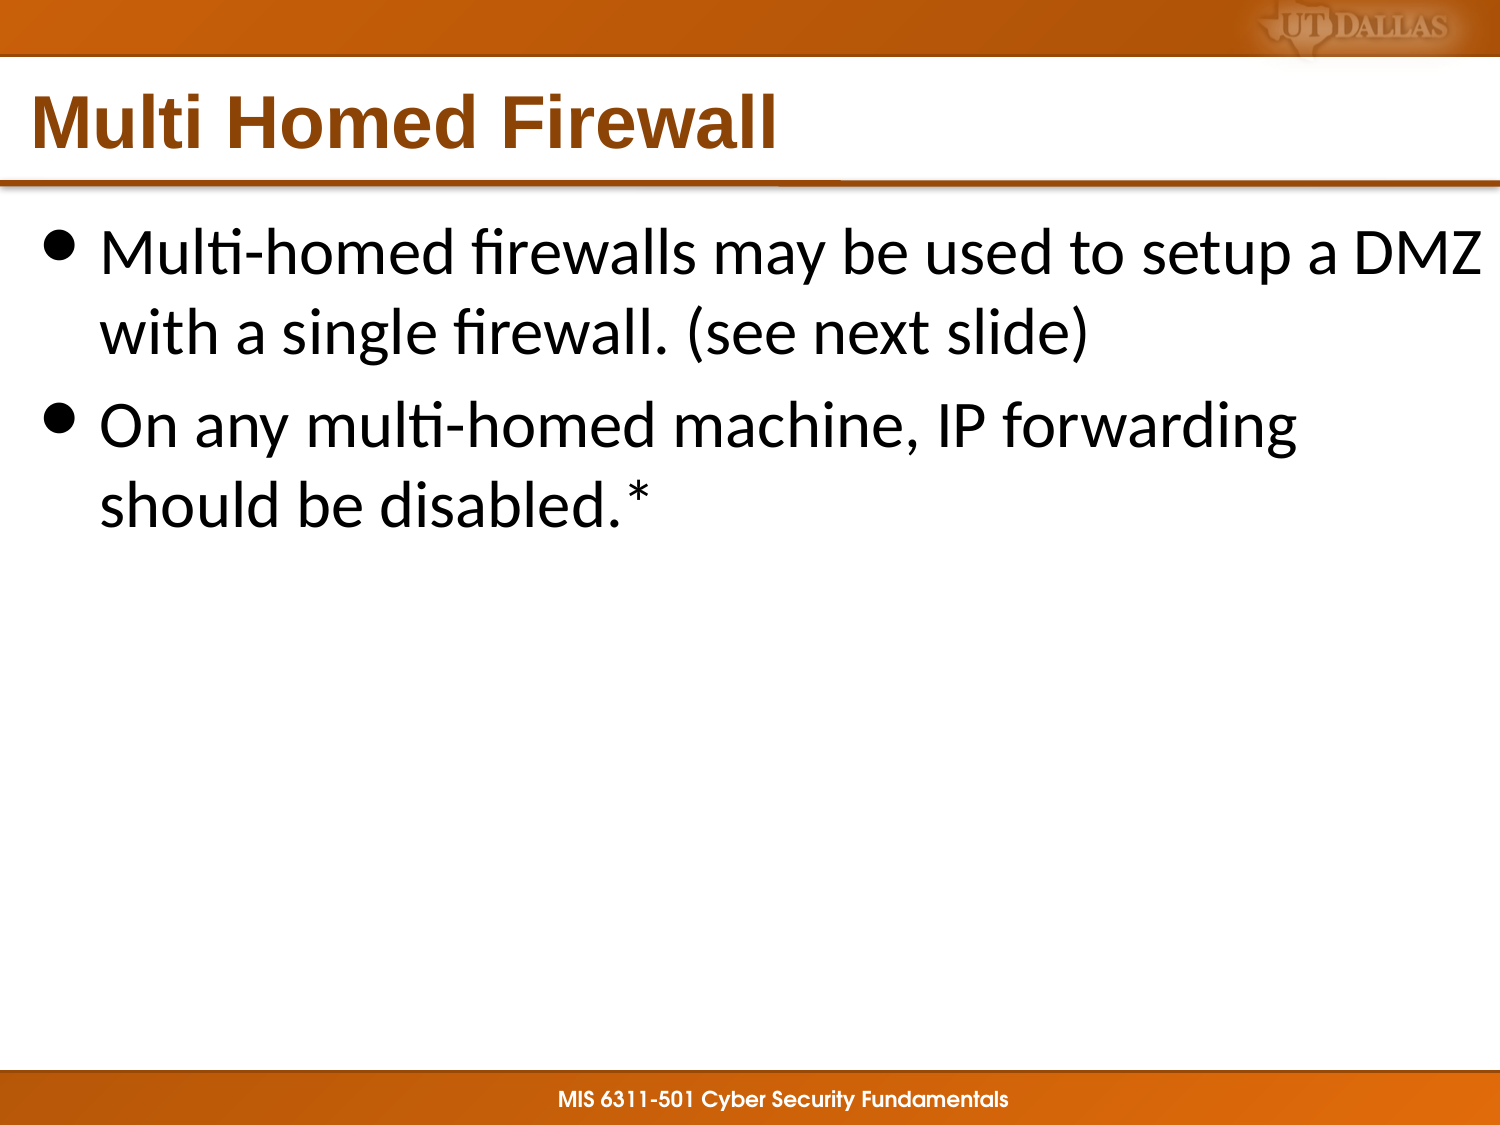

# Multi Homed Firewall
Multi-homed firewalls may be used to setup a DMZ with a single firewall. (see next slide)
On any multi-homed machine, IP forwarding should be disabled.*